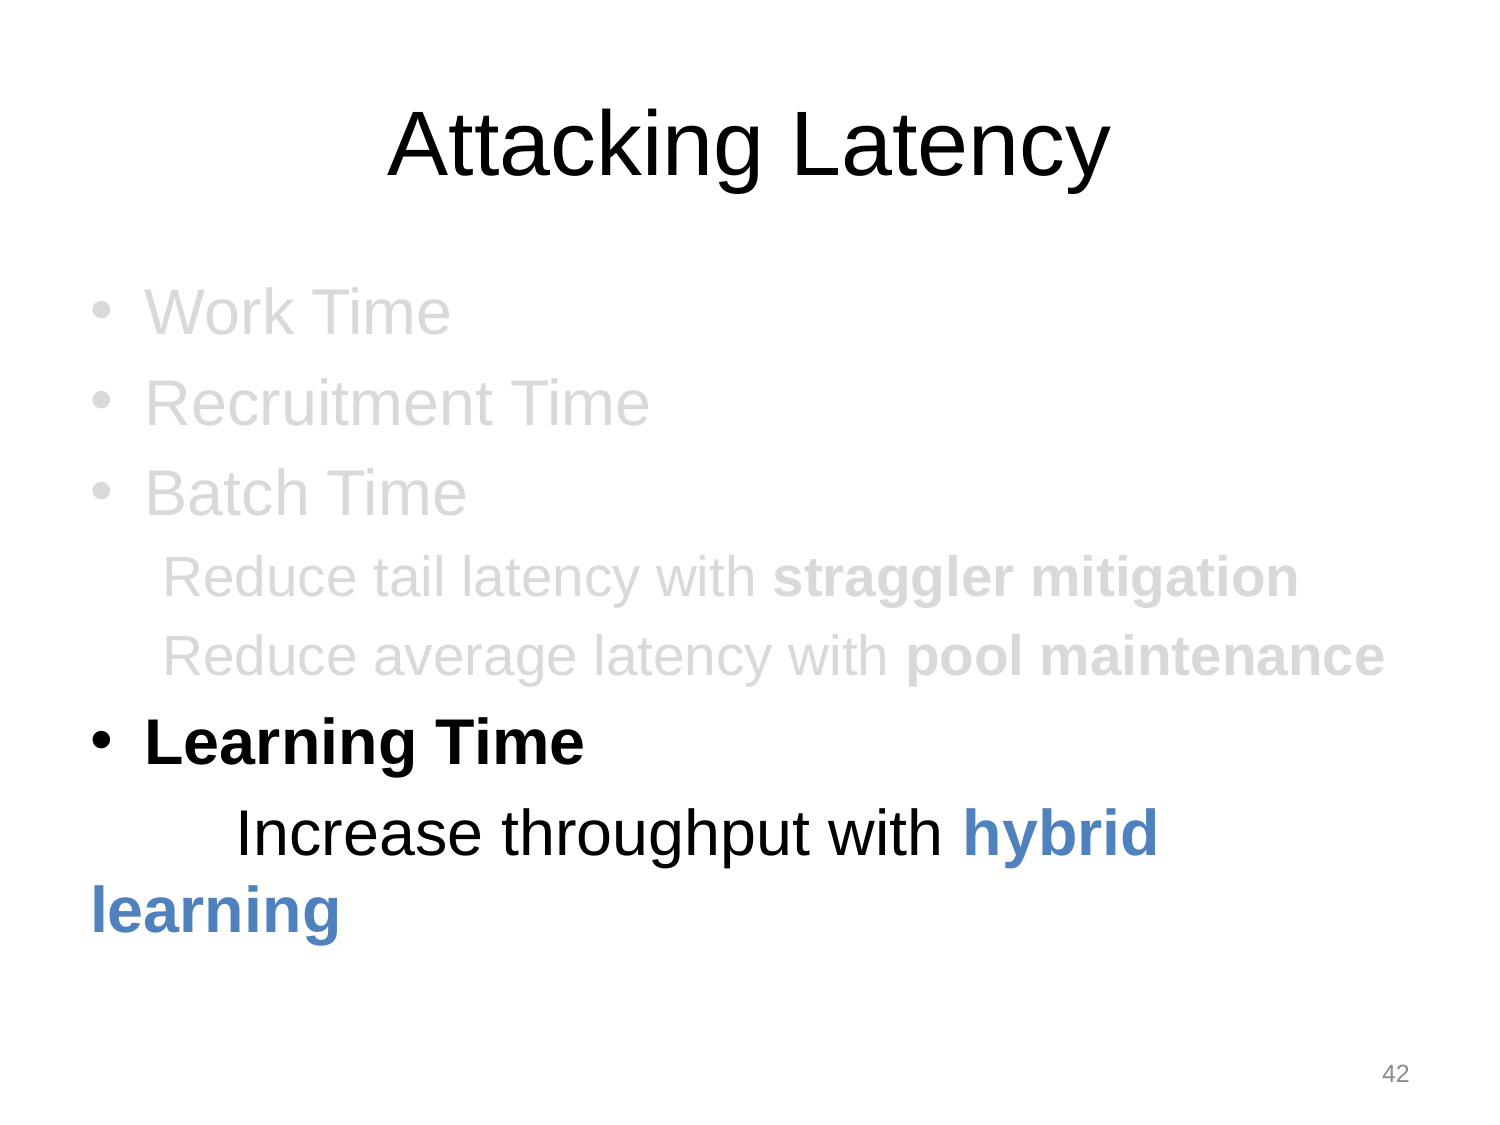

# Attacking Latency
Work Time
Recruitment Time
Batch Time
Reduce tail latency with straggler mitigation
Reduce average latency with pool maintenance
Learning Time
	Increase throughput with hybrid learning

42